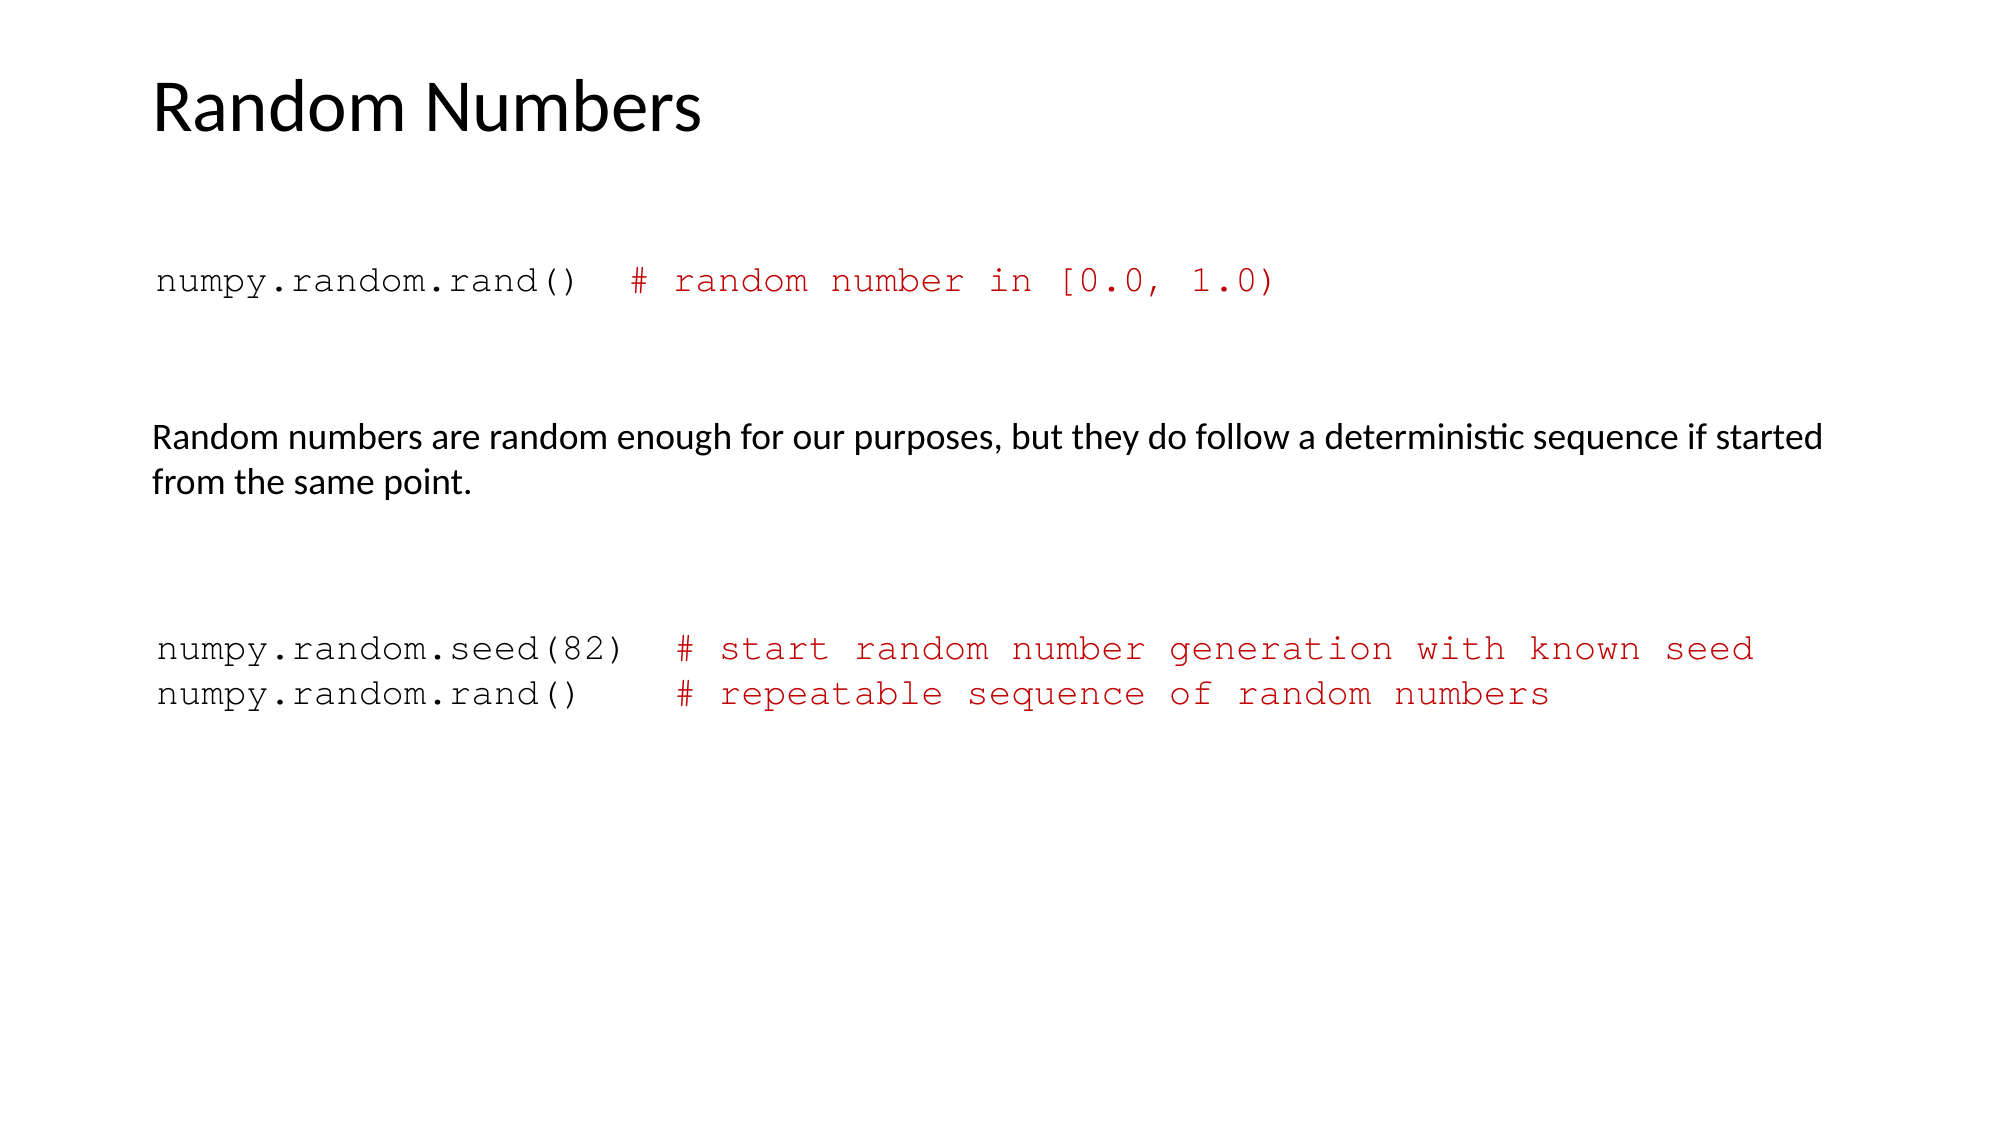

Random Numbers
numpy.random.rand()  # random number in [0.0, 1.0)
Random numbers are random enough for our purposes, but they do follow a deterministic sequence if started from the same point.
numpy.random.seed(82)  # start random number generation with known seed
numpy.random.rand()    # repeatable sequence of random numbers